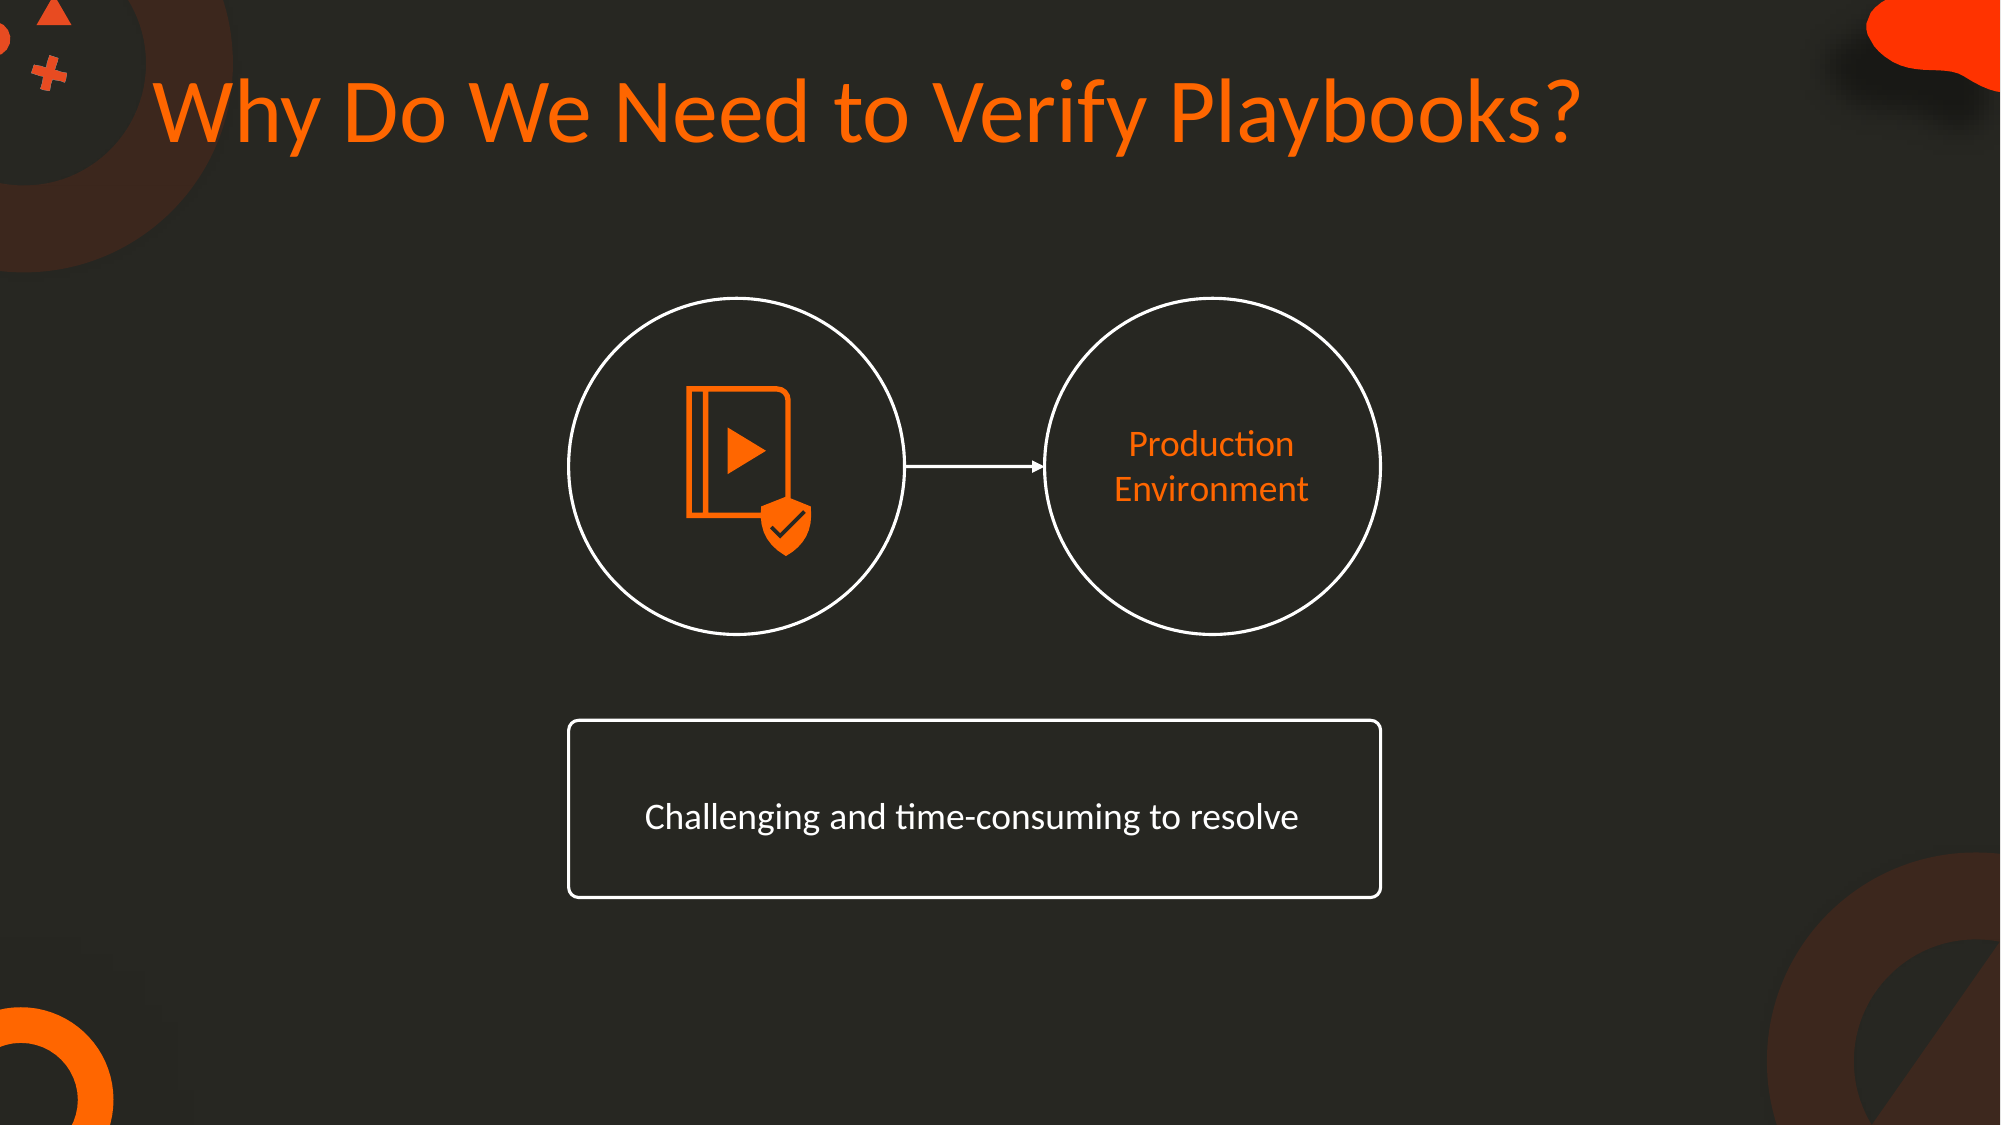

# Why Do We Need to Verify Playbooks?

Production  Environment

Challenging and time-consuming to resolve